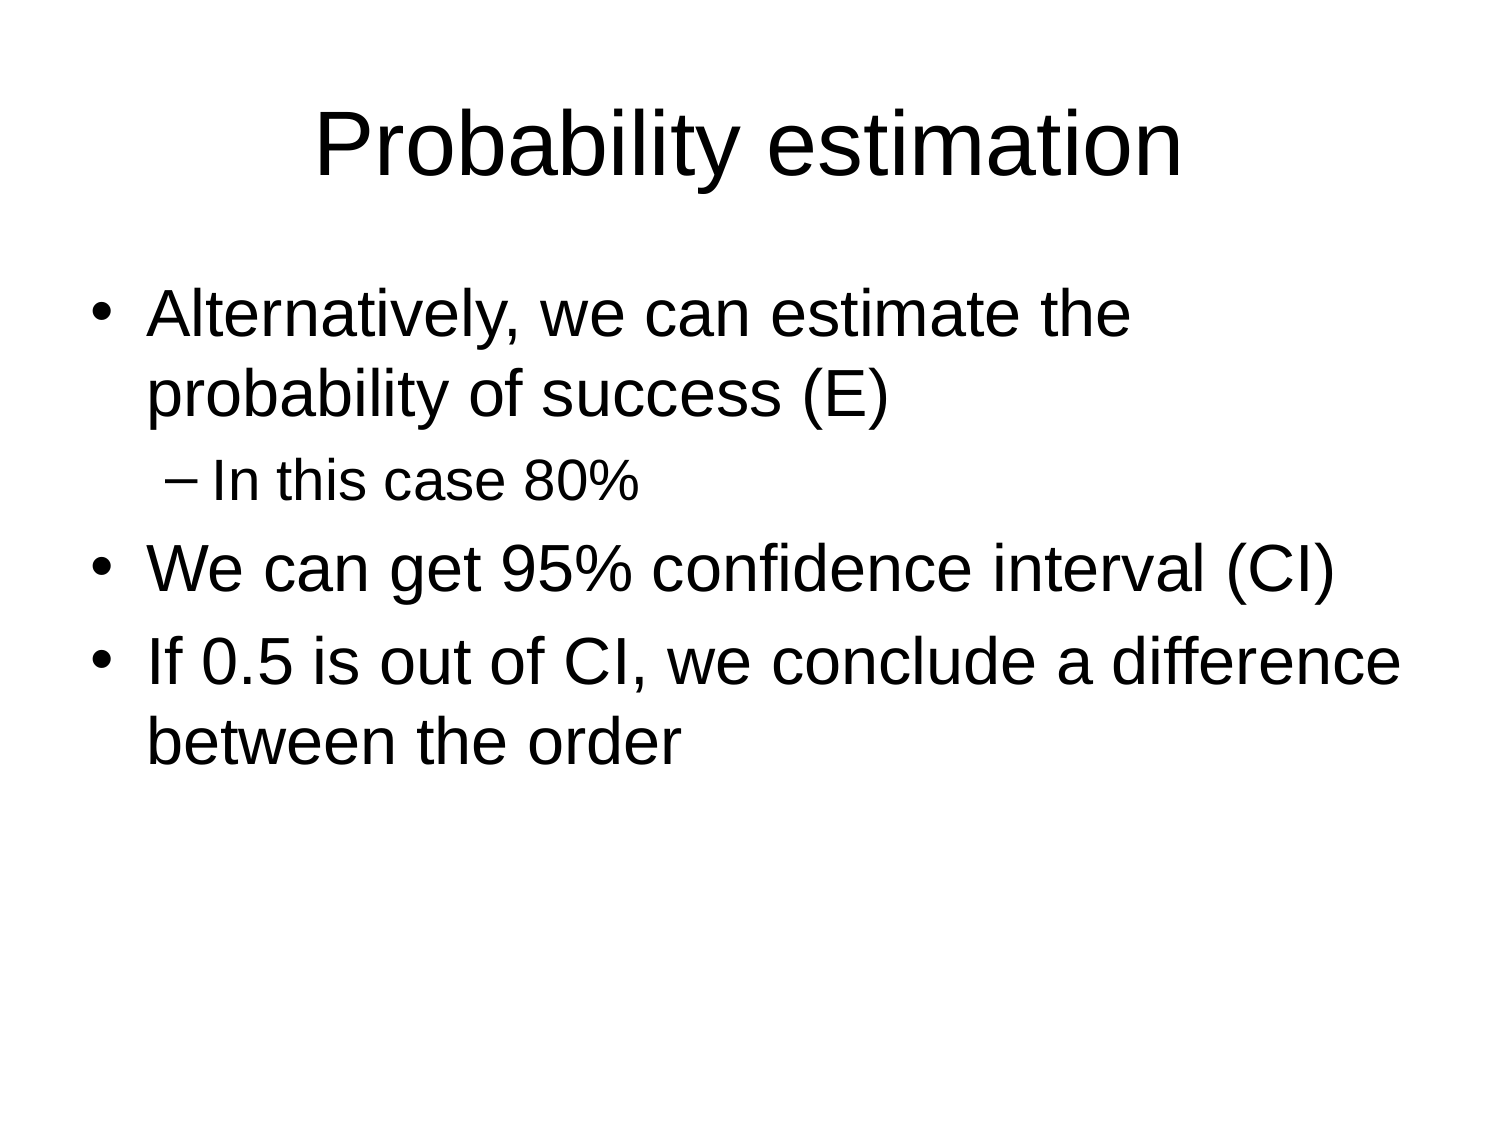

# Probability estimation
Alternatively, we can estimate the probability of success (E)
In this case 80%
We can get 95% confidence interval (CI)
If 0.5 is out of CI, we conclude a difference between the order